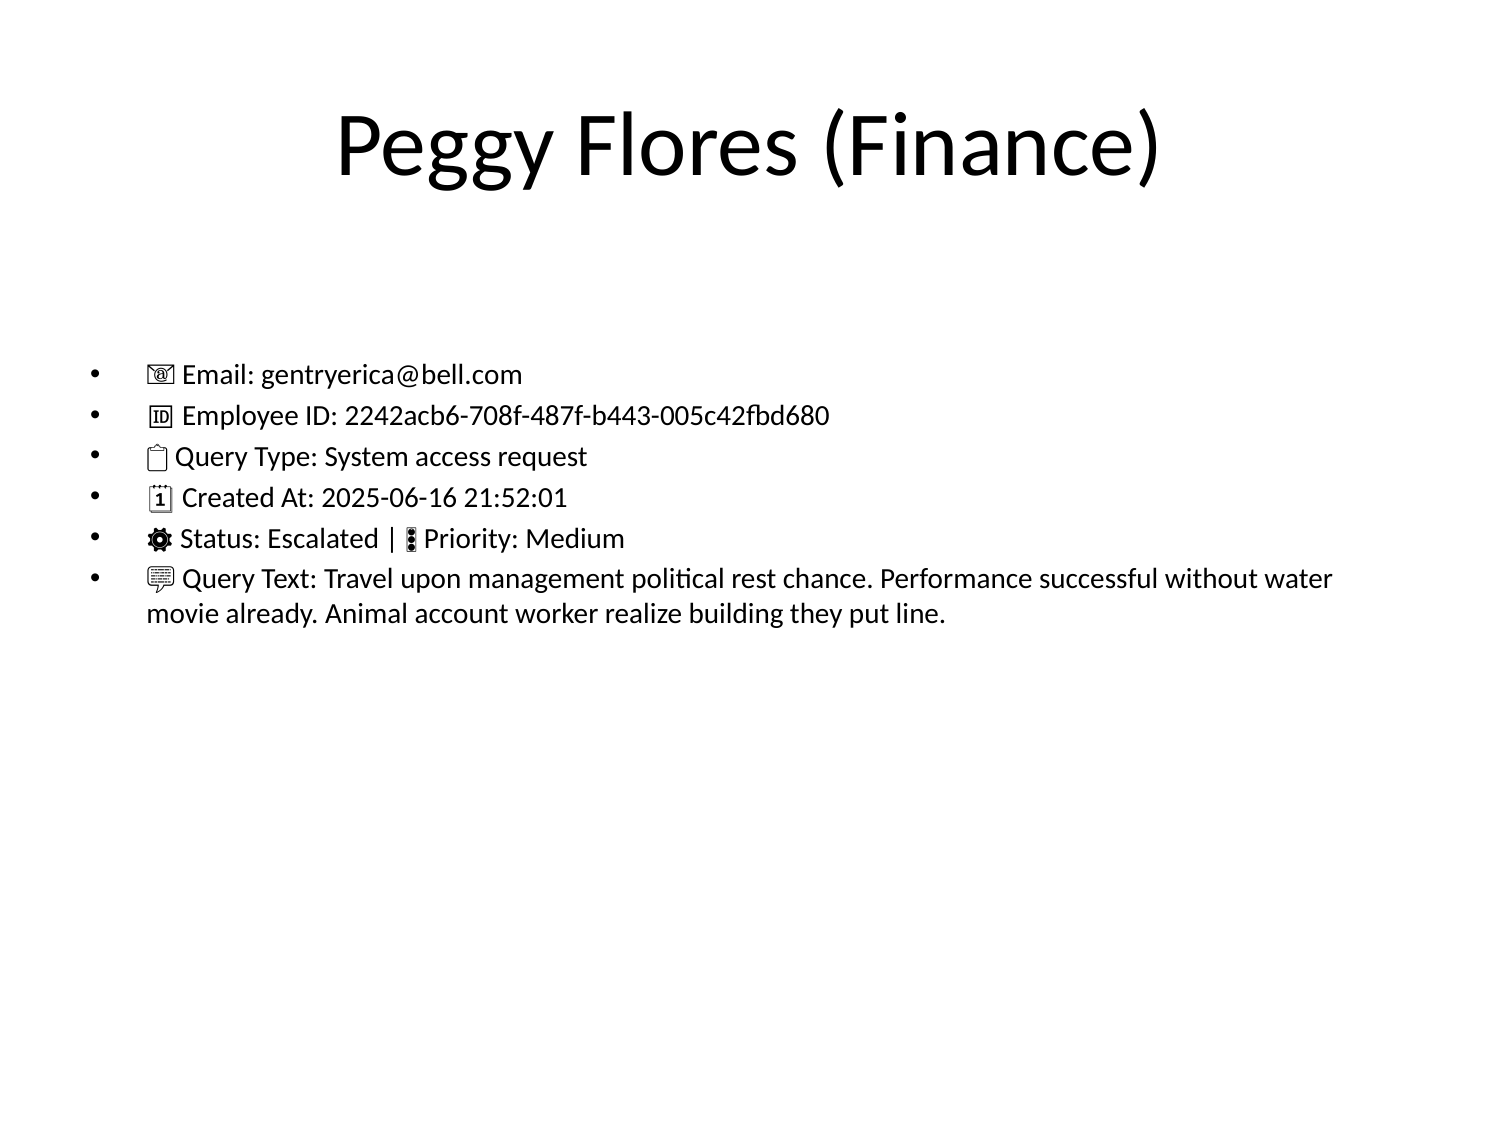

# Peggy Flores (Finance)

📧 Email: gentryerica@bell.com
🆔 Employee ID: 2242acb6-708f-487f-b443-005c42fbd680
📋 Query Type: System access request
🗓 Created At: 2025-06-16 21:52:01
⚙ Status: Escalated | 🚦 Priority: Medium
💬 Query Text: Travel upon management political rest chance. Performance successful without water movie already. Animal account worker realize building they put line.